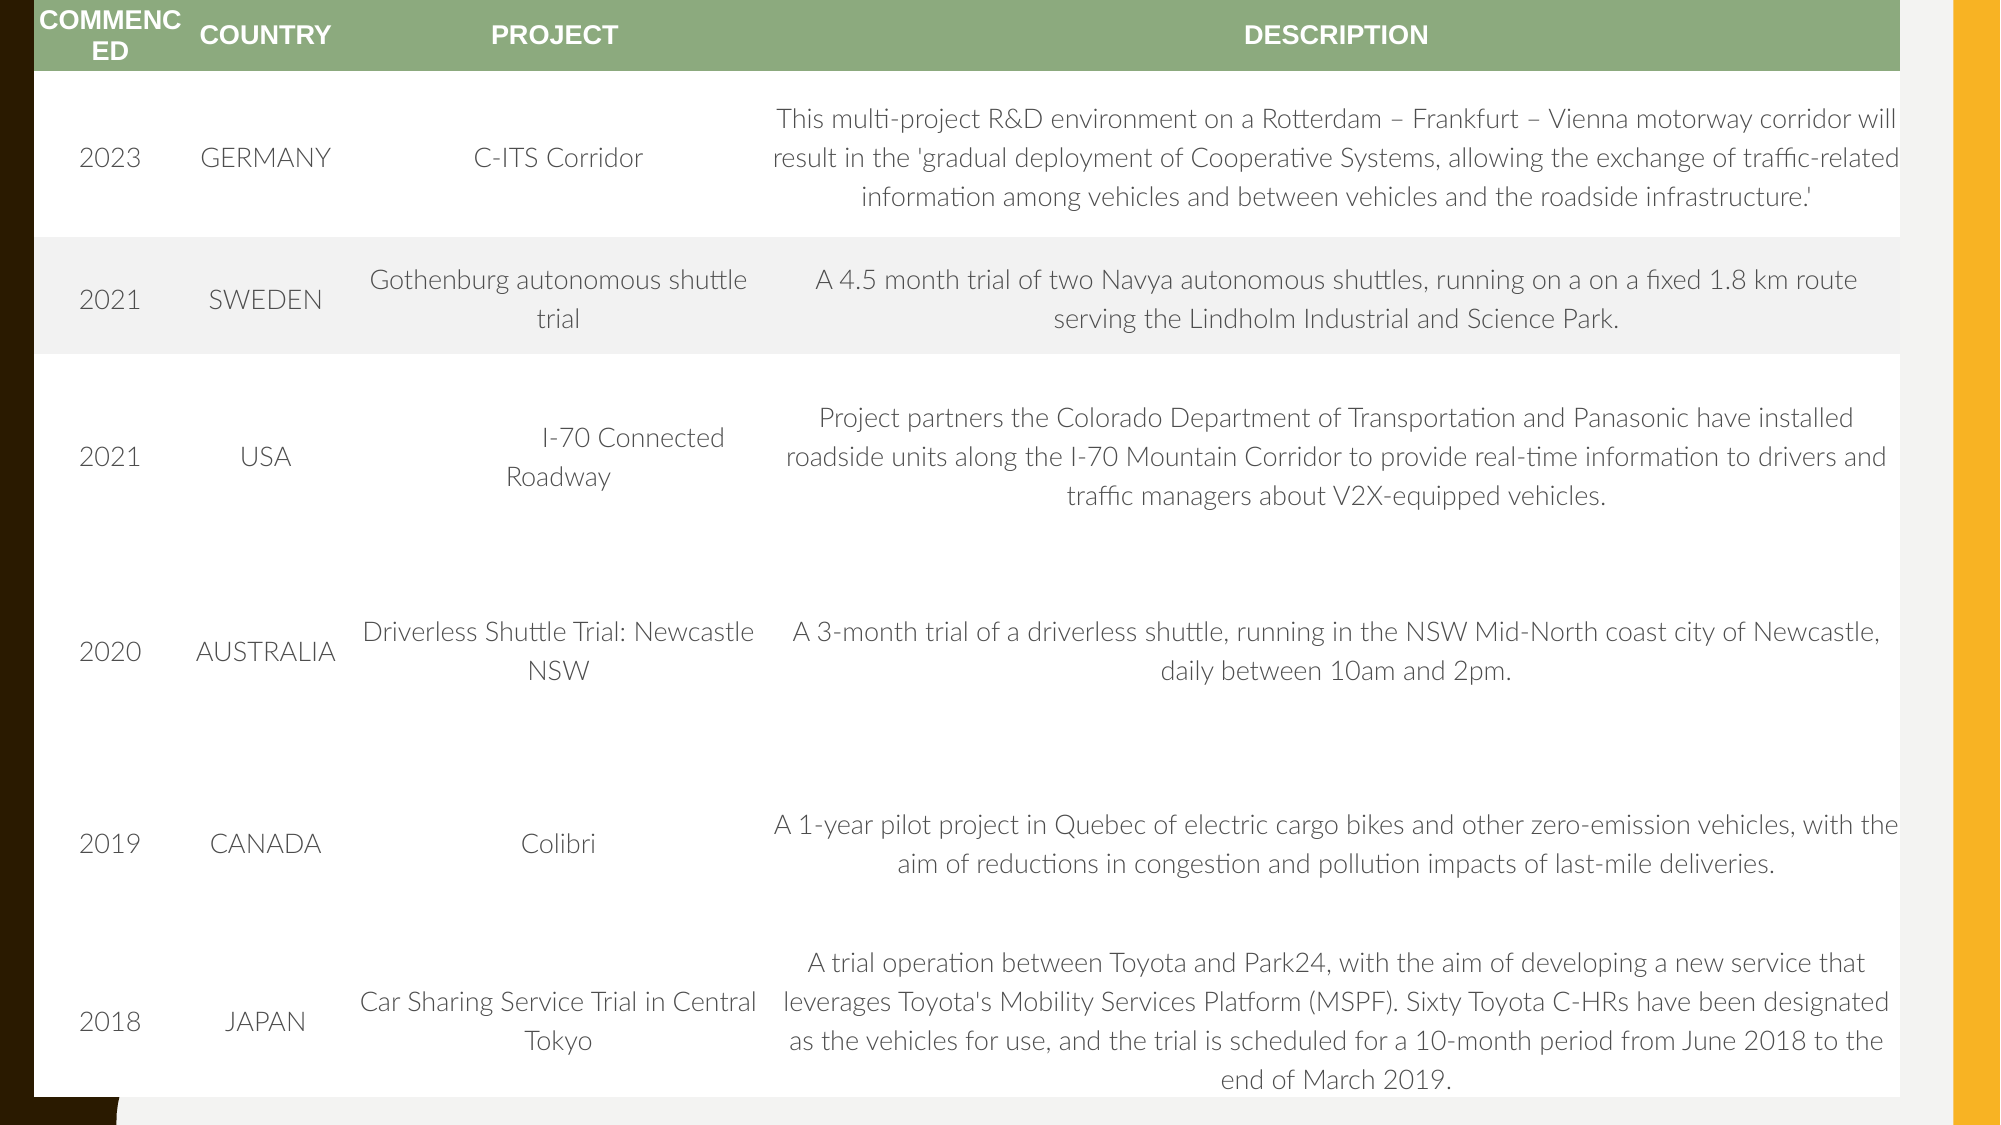

| COMMENCED | COUNTRY | PROJECT | DESCRIPTION |
| --- | --- | --- | --- |
| 2023 | GERMANY | C-ITS Corridor | This multi-project R&D environment on a Rotterdam – Frankfurt – Vienna motorway corridor will result in the 'gradual deployment of Cooperative Systems, allowing the exchange of traffic-related information among vehicles and between vehicles and the roadside infrastructure.' |
| 2021 | SWEDEN | Gothenburg autonomous shuttle trial | A 4.5 month trial of two Navya autonomous shuttles, running on a on a fixed 1.8 km route serving the Lindholm Industrial and Science Park. |
| 2021 | USA | I-70 Connected Roadway | Project partners the Colorado Department of Transportation and Panasonic have installed roadside units along the I-70 Mountain Corridor to provide real-time information to drivers and traffic managers about V2X-equipped vehicles. |
| 2020 | AUSTRALIA | Driverless Shuttle Trial: Newcastle NSW | A 3-month trial of a driverless shuttle, running in the NSW Mid-North coast city of Newcastle, daily between 10am and 2pm. |
| 2019 | CANADA | Colibri | A 1-year pilot project in Quebec of electric cargo bikes and other zero-emission vehicles, with the aim of reductions in congestion and pollution impacts of last-mile deliveries. |
| 2018 | JAPAN | Car Sharing Service Trial in Central Tokyo | A trial operation between Toyota and Park24, with the aim of developing a new service that leverages Toyota's Mobility Services Platform (MSPF). Sixty Toyota C-HRs have been designated as the vehicles for use, and the trial is scheduled for a 10-month period from June 2018 to the end of March 2019. |